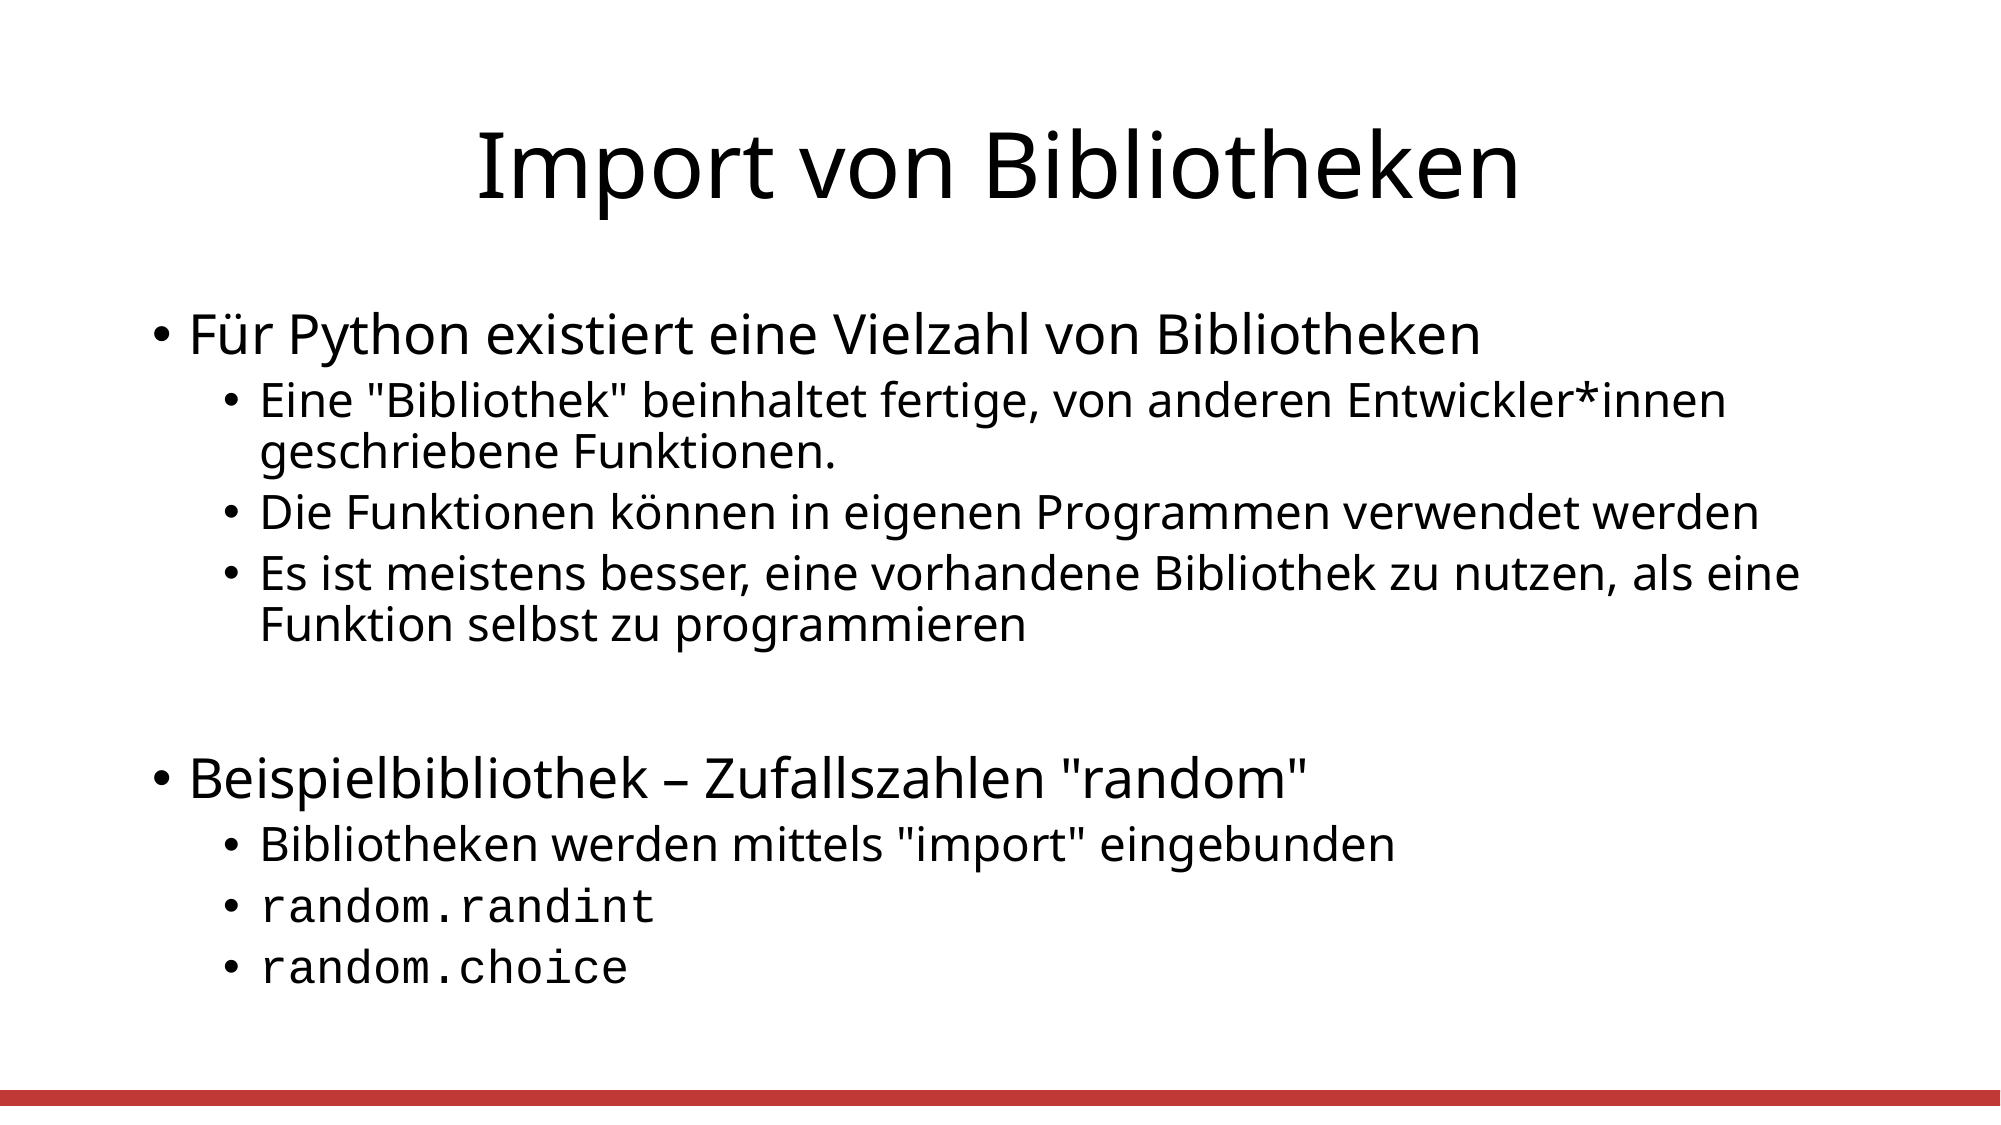

# Import von Bibliotheken
Für Python existiert eine Vielzahl von Bibliotheken
Eine "Bibliothek" beinhaltet fertige, von anderen Entwickler*innen geschriebene Funktionen.
Die Funktionen können in eigenen Programmen verwendet werden
Es ist meistens besser, eine vorhandene Bibliothek zu nutzen, als eine Funktion selbst zu programmieren

Beispielbibliothek – Zufallszahlen "random"
Bibliotheken werden mittels "import" eingebunden
random.randint
random.choice